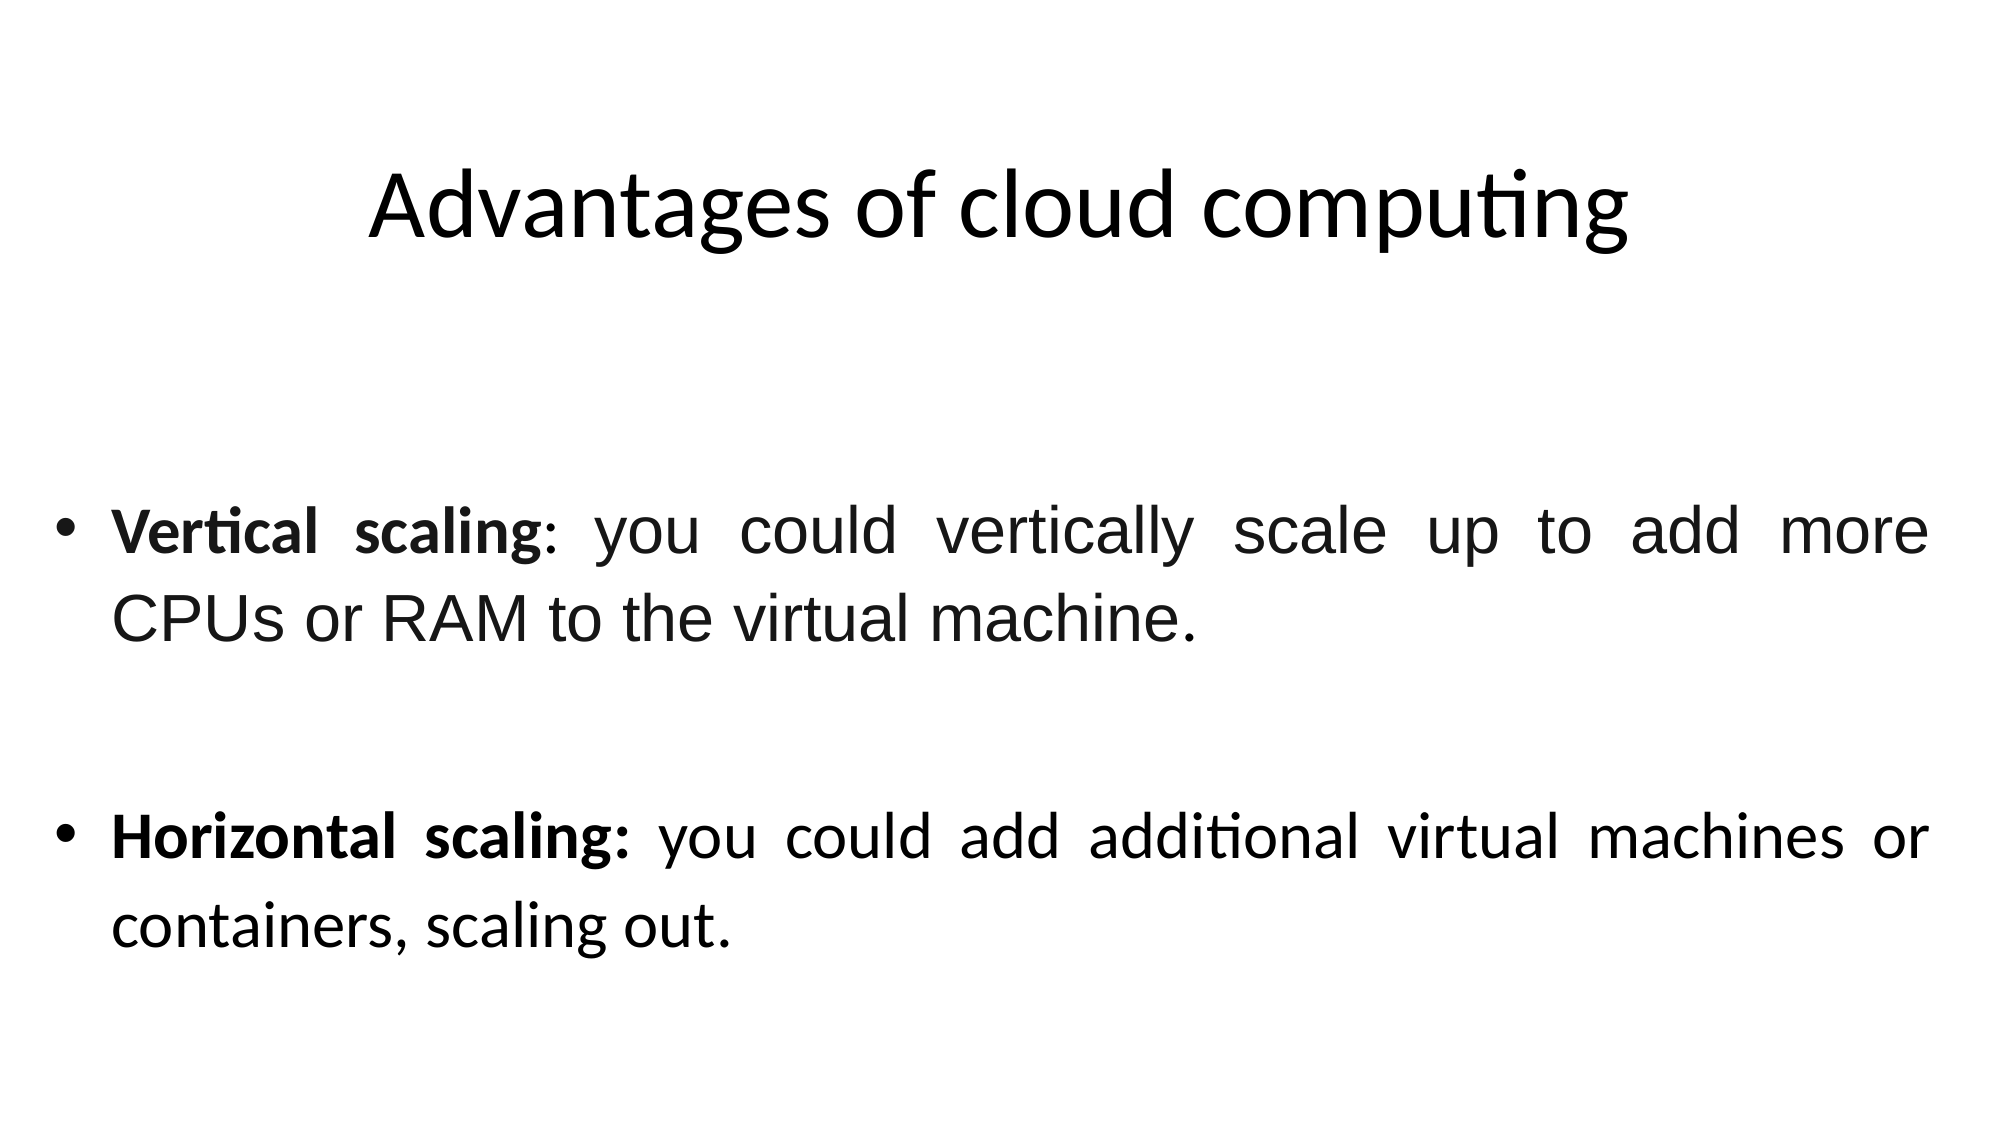

# Advantages of cloud computing

Vertical scaling: you could vertically scale up to add more CPUs or RAM to the virtual machine.

Horizontal scaling: you could add additional virtual machines or containers, scaling out.